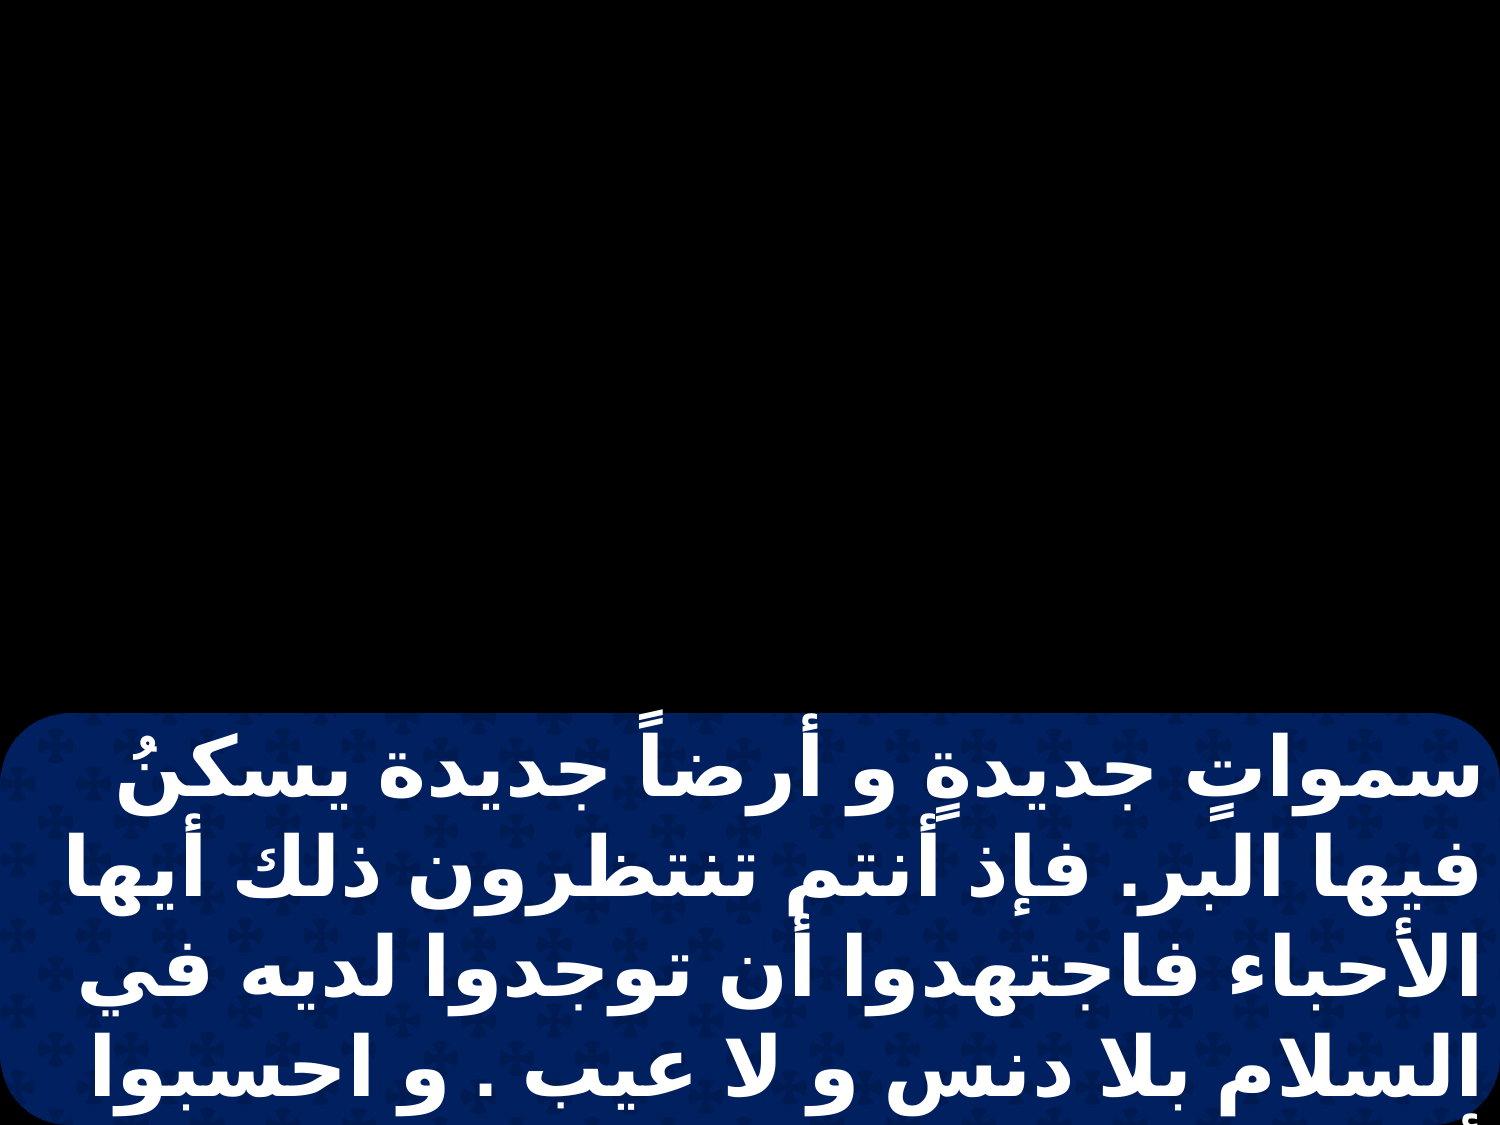

سمواتٍ جديدةٍ و أرضاً جديدة يسكنُ فيها البر. فإذ أنتم تنتظرون ذلك أيها الأحباء فاجتهدوا أن توجدوا لديه في السلام بلا دنس و لا عيب . و احسبوا أناة